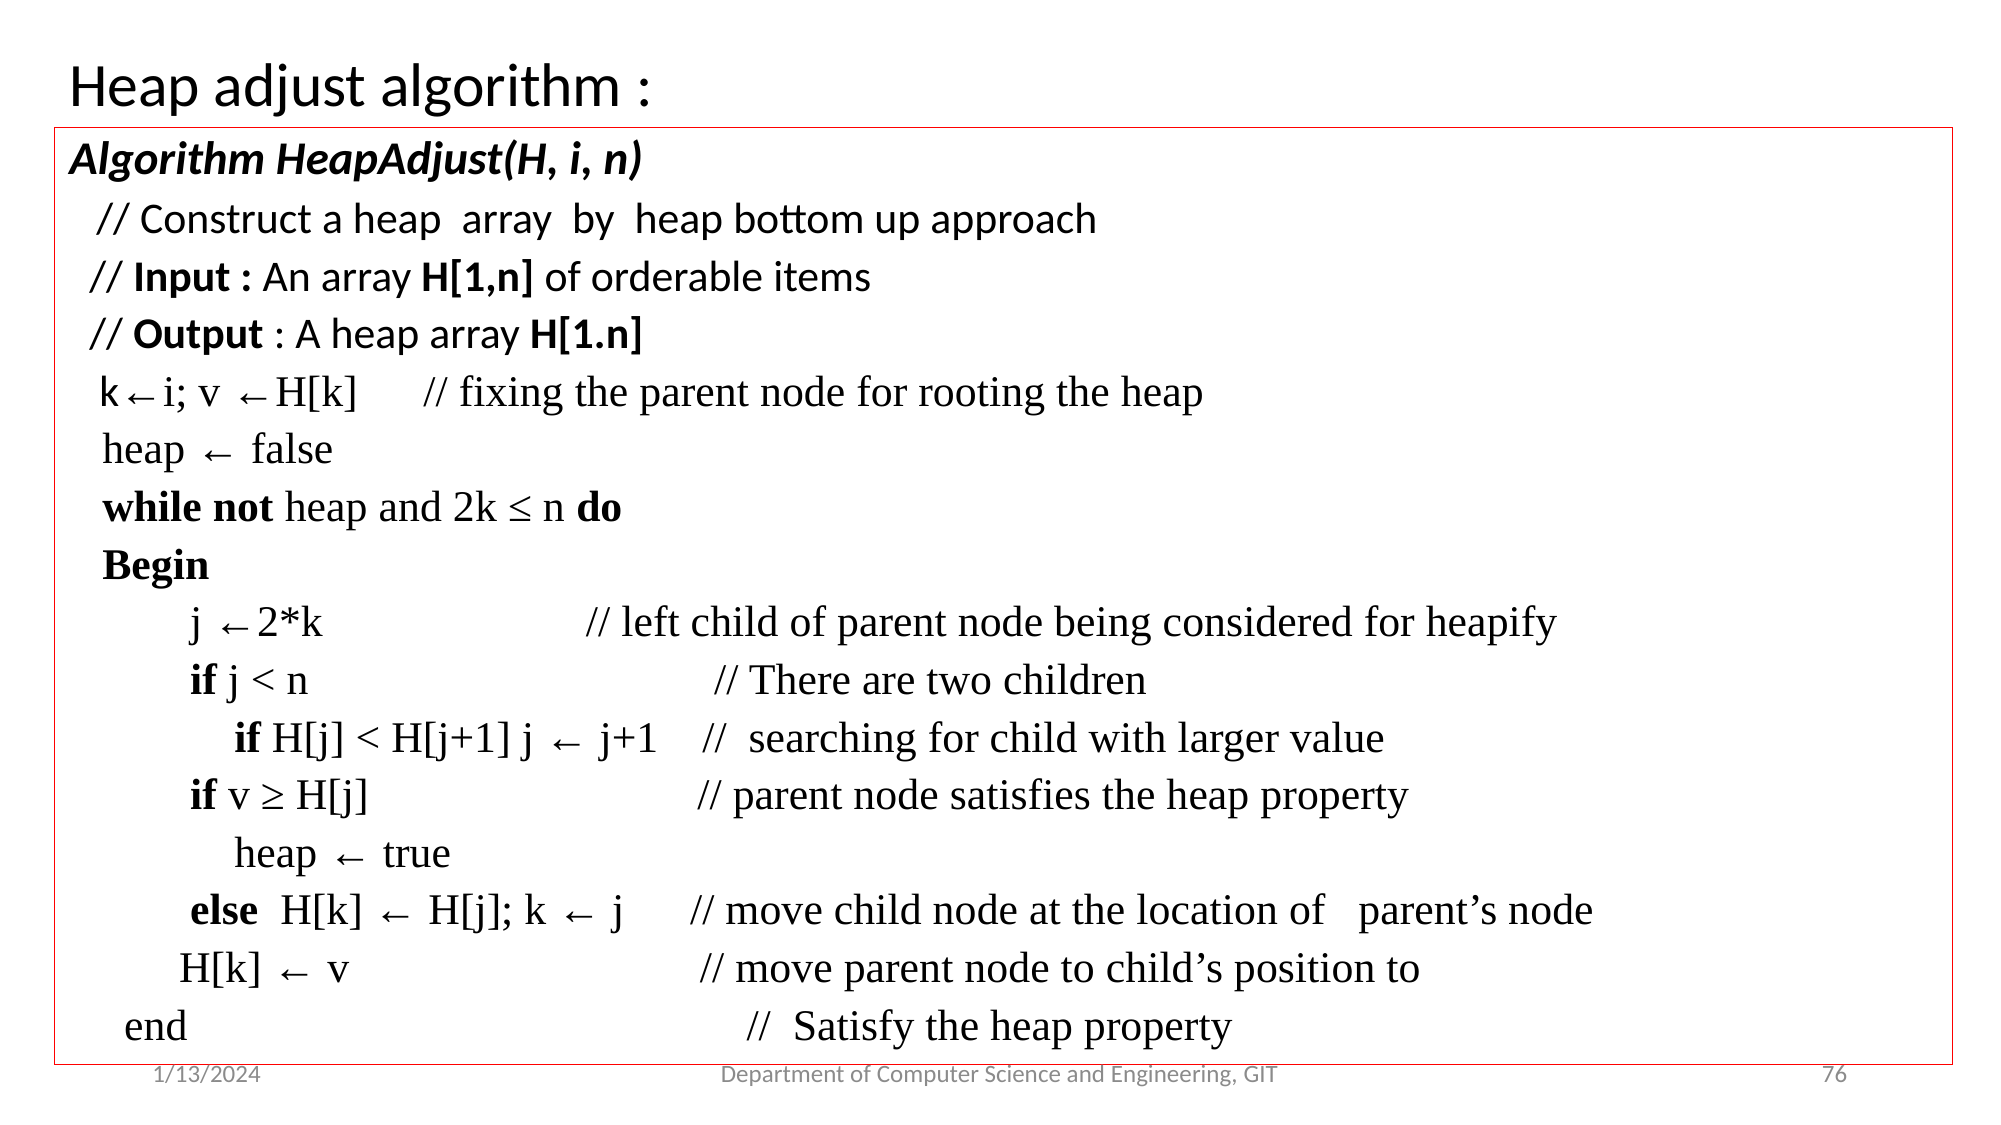

# Heap adjust algorithm :
Algorithm HeapAdjust(H, i, n)
   // Construct a heap  array  by  heap bottom up approach
  // Input : An array H[1,n] of orderable items
  // Output : A heap array H[1.n]
   k←i; v ←H[k]      // fixing the parent node for rooting the heap
   heap ← false
   while not heap and 2k ≤ n do
   Begin
           j ←2*k                        // left child of parent node being considered for heapify
           if j < n                                     // There are two children
               if H[j] < H[j+1] j ← j+1    //  searching for child with larger value
           if v ≥ H[j]                              // parent node satisfies the heap property
               heap ← true
           else  H[k] ← H[j]; k ← j      // move child node at the location of   parent’s node
          H[k] ← v                                // move parent node to child’s position to
     end                                                   //  Satisfy the heap property

1/13/2024
Department of Computer Science and Engineering, GIT
76